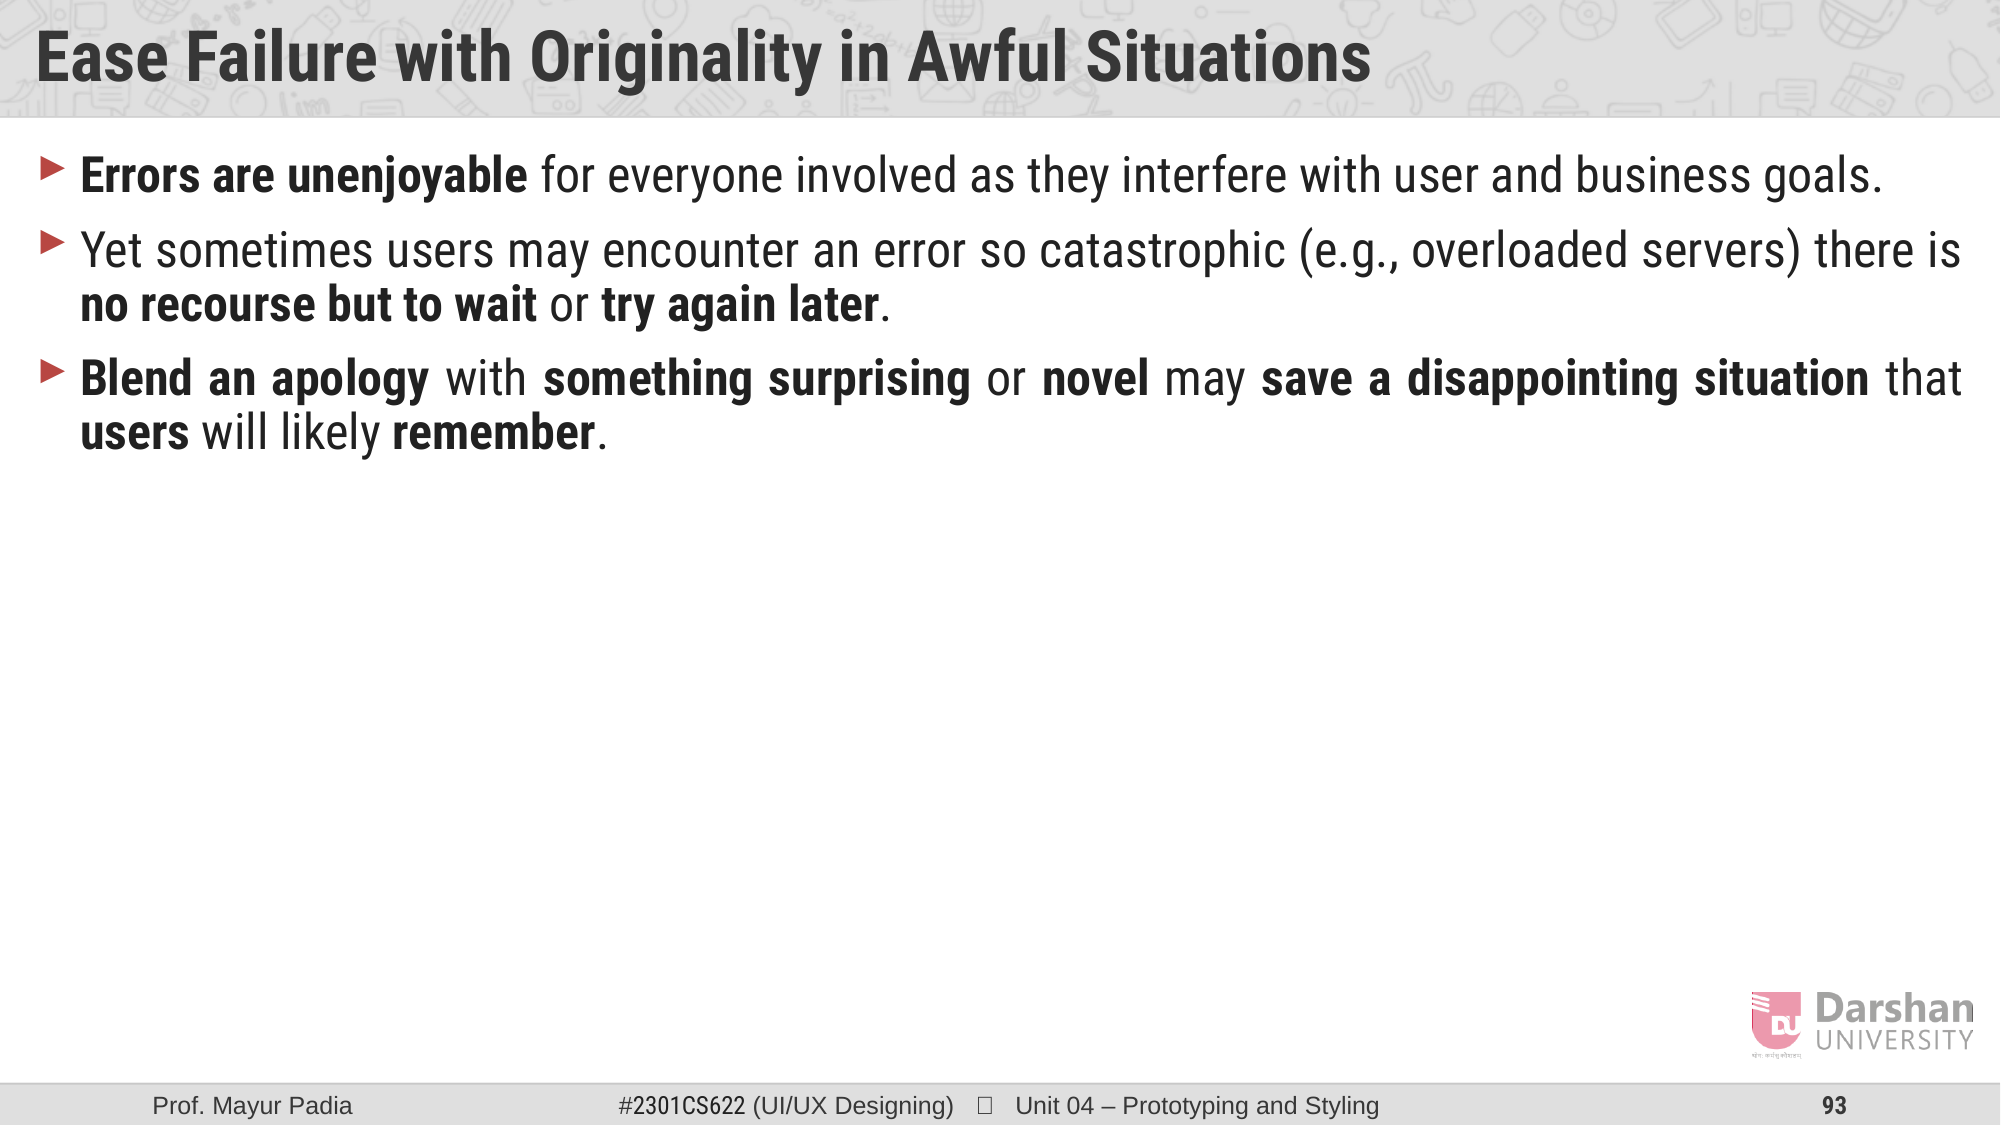

# Ease Failure with Originality in Awful Situations
Errors are unenjoyable for everyone involved as they interfere with user and business goals.
Yet sometimes users may encounter an error so catastrophic (e.g., overloaded servers) there is no recourse but to wait or try again later.
Blend an apology with something surprising or novel may save a disappointing situation that users will likely remember.